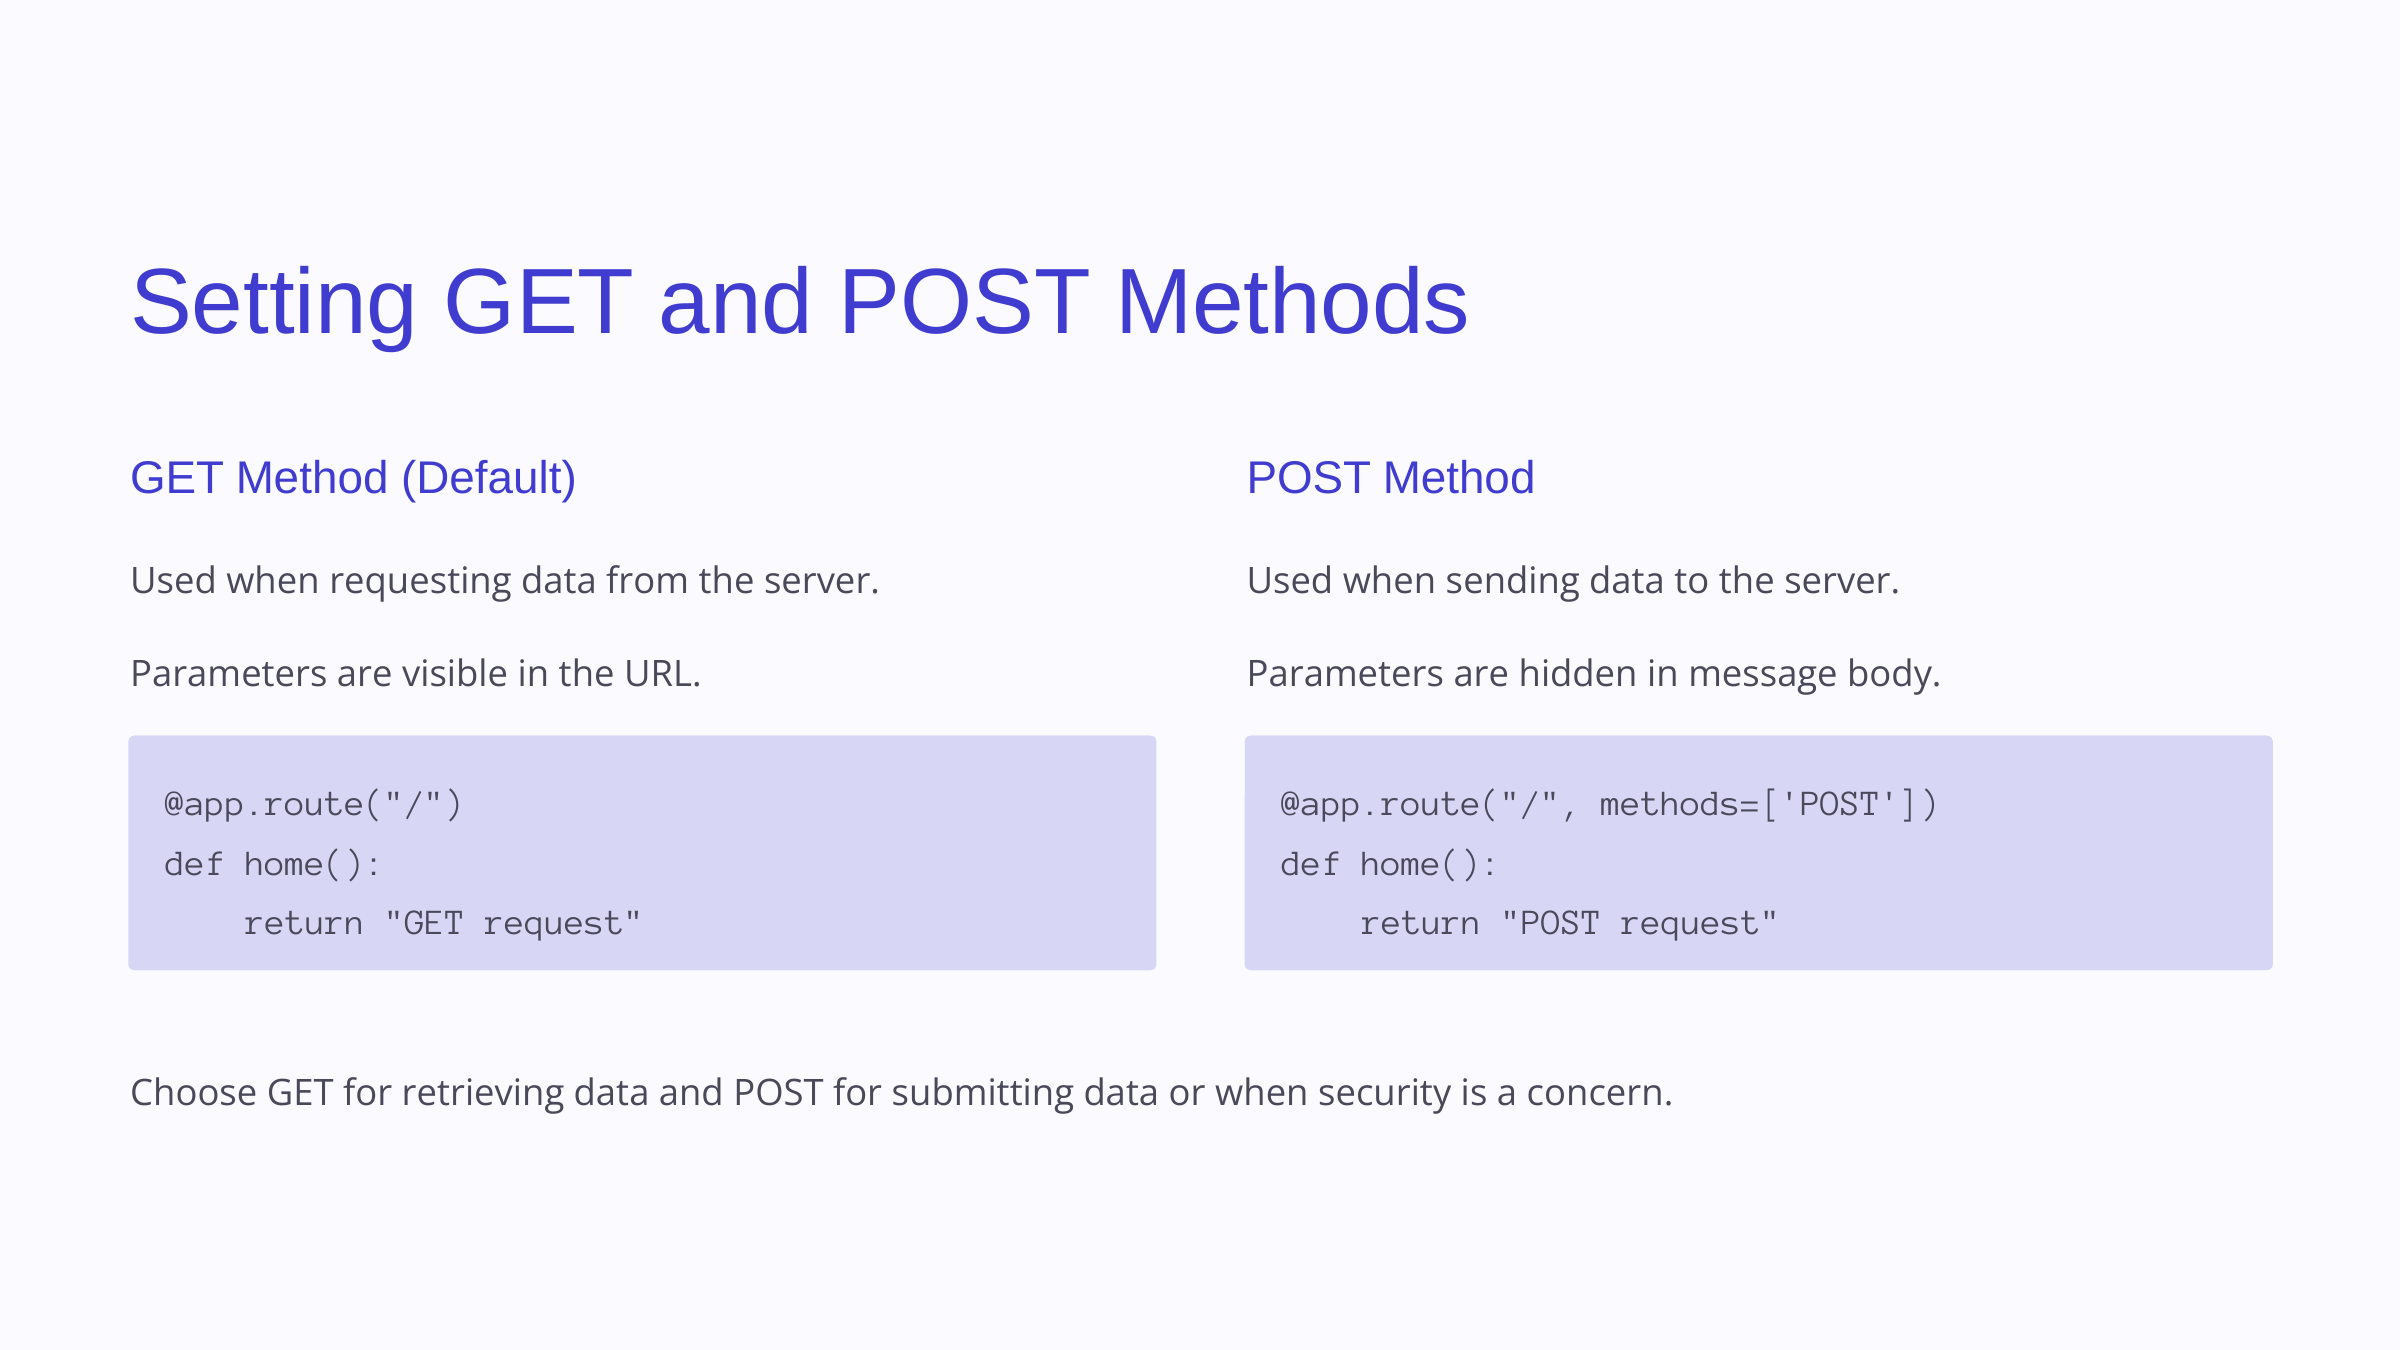

Setting GET and POST Methods
GET Method (Default)
POST Method
Used when requesting data from the server.
Used when sending data to the server.
Parameters are visible in the URL.
Parameters are hidden in message body.

@app.route("/")
def home():
    return "GET request"
@app.route("/", methods=['POST'])
def home():
    return "POST request"
Choose GET for retrieving data and POST for submitting data or when security is a concern.